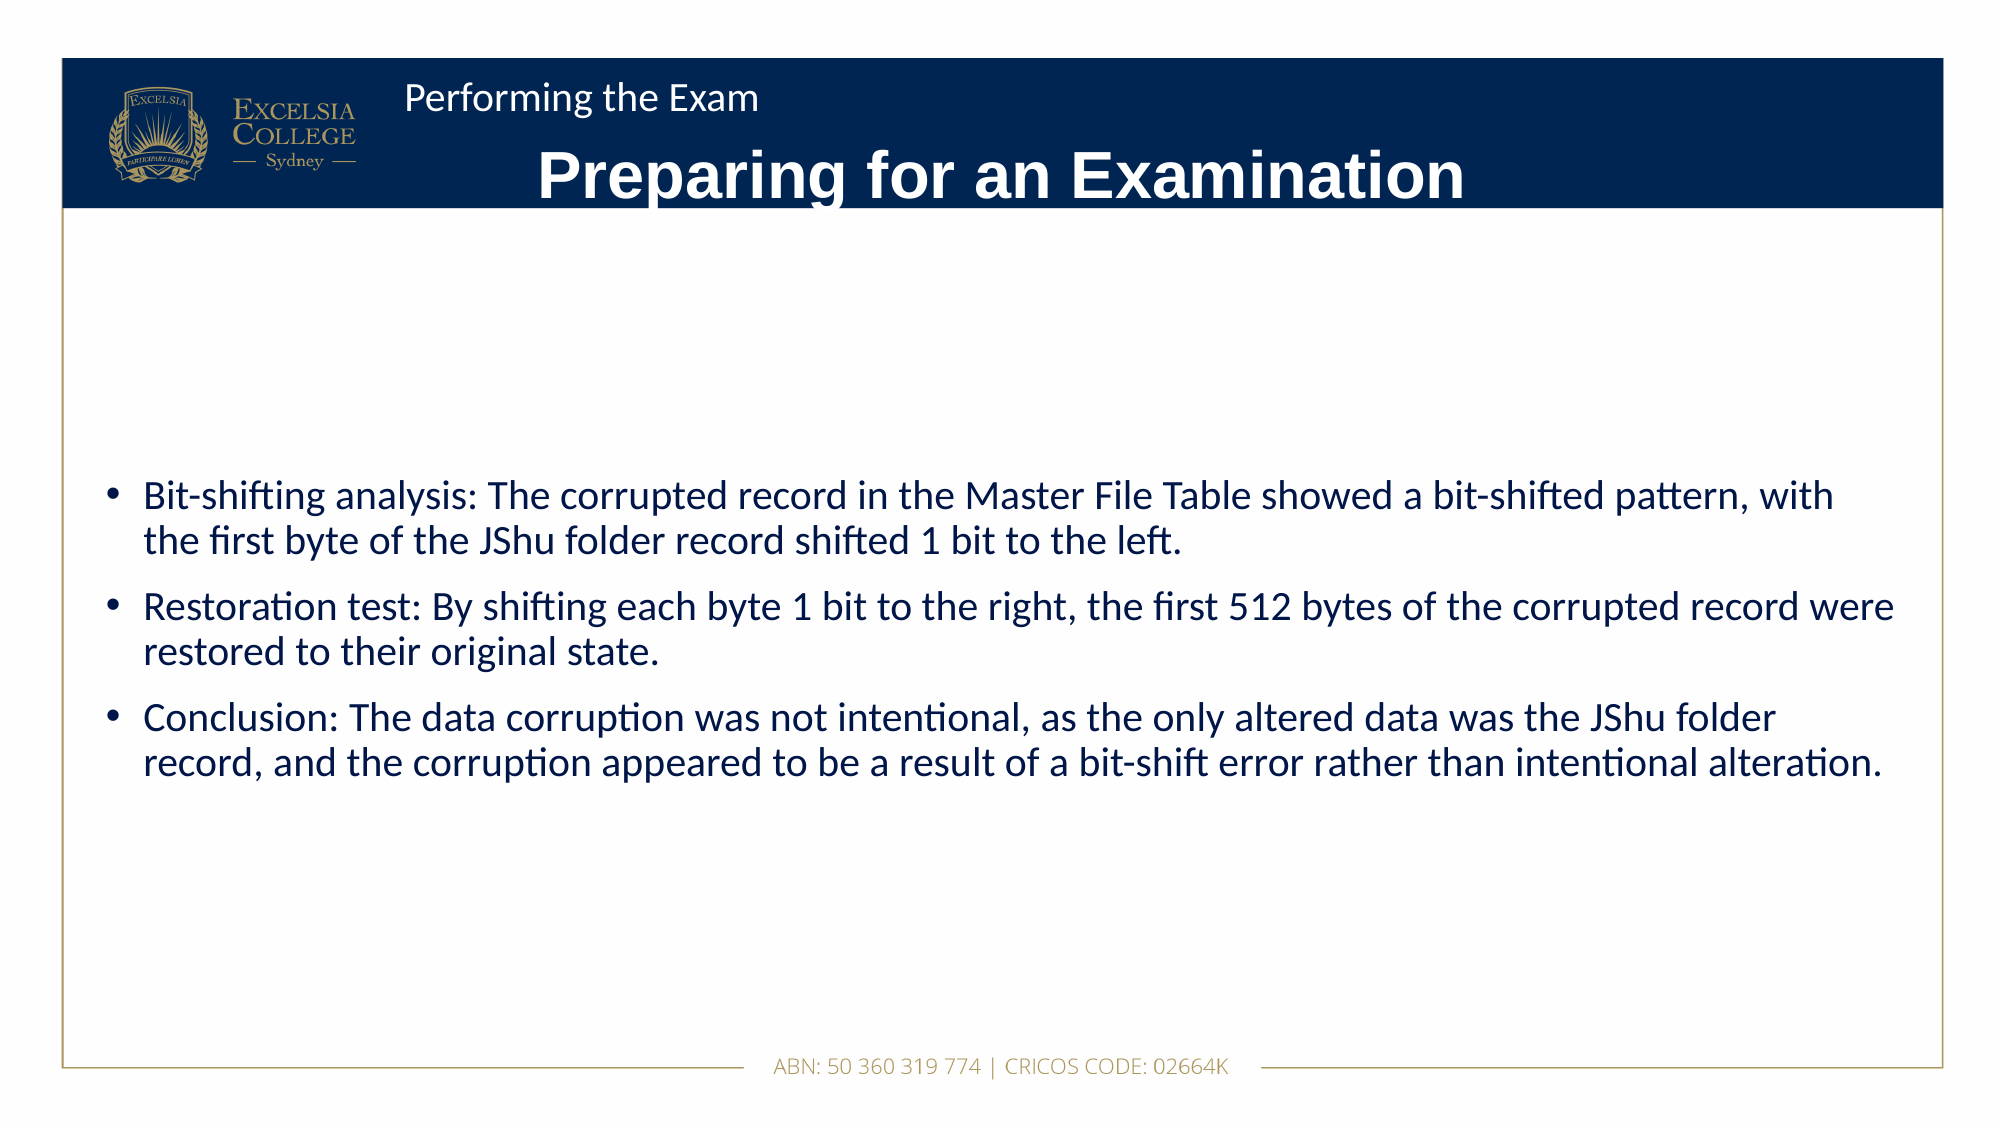

# Performing the Exam
Preparing for an Examination
Bit-shifting analysis: The corrupted record in the Master File Table showed a bit-shifted pattern, with the first byte of the JShu folder record shifted 1 bit to the left.
Restoration test: By shifting each byte 1 bit to the right, the first 512 bytes of the corrupted record were restored to their original state.
Conclusion: The data corruption was not intentional, as the only altered data was the JShu folder record, and the corruption appeared to be a result of a bit-shift error rather than intentional alteration.